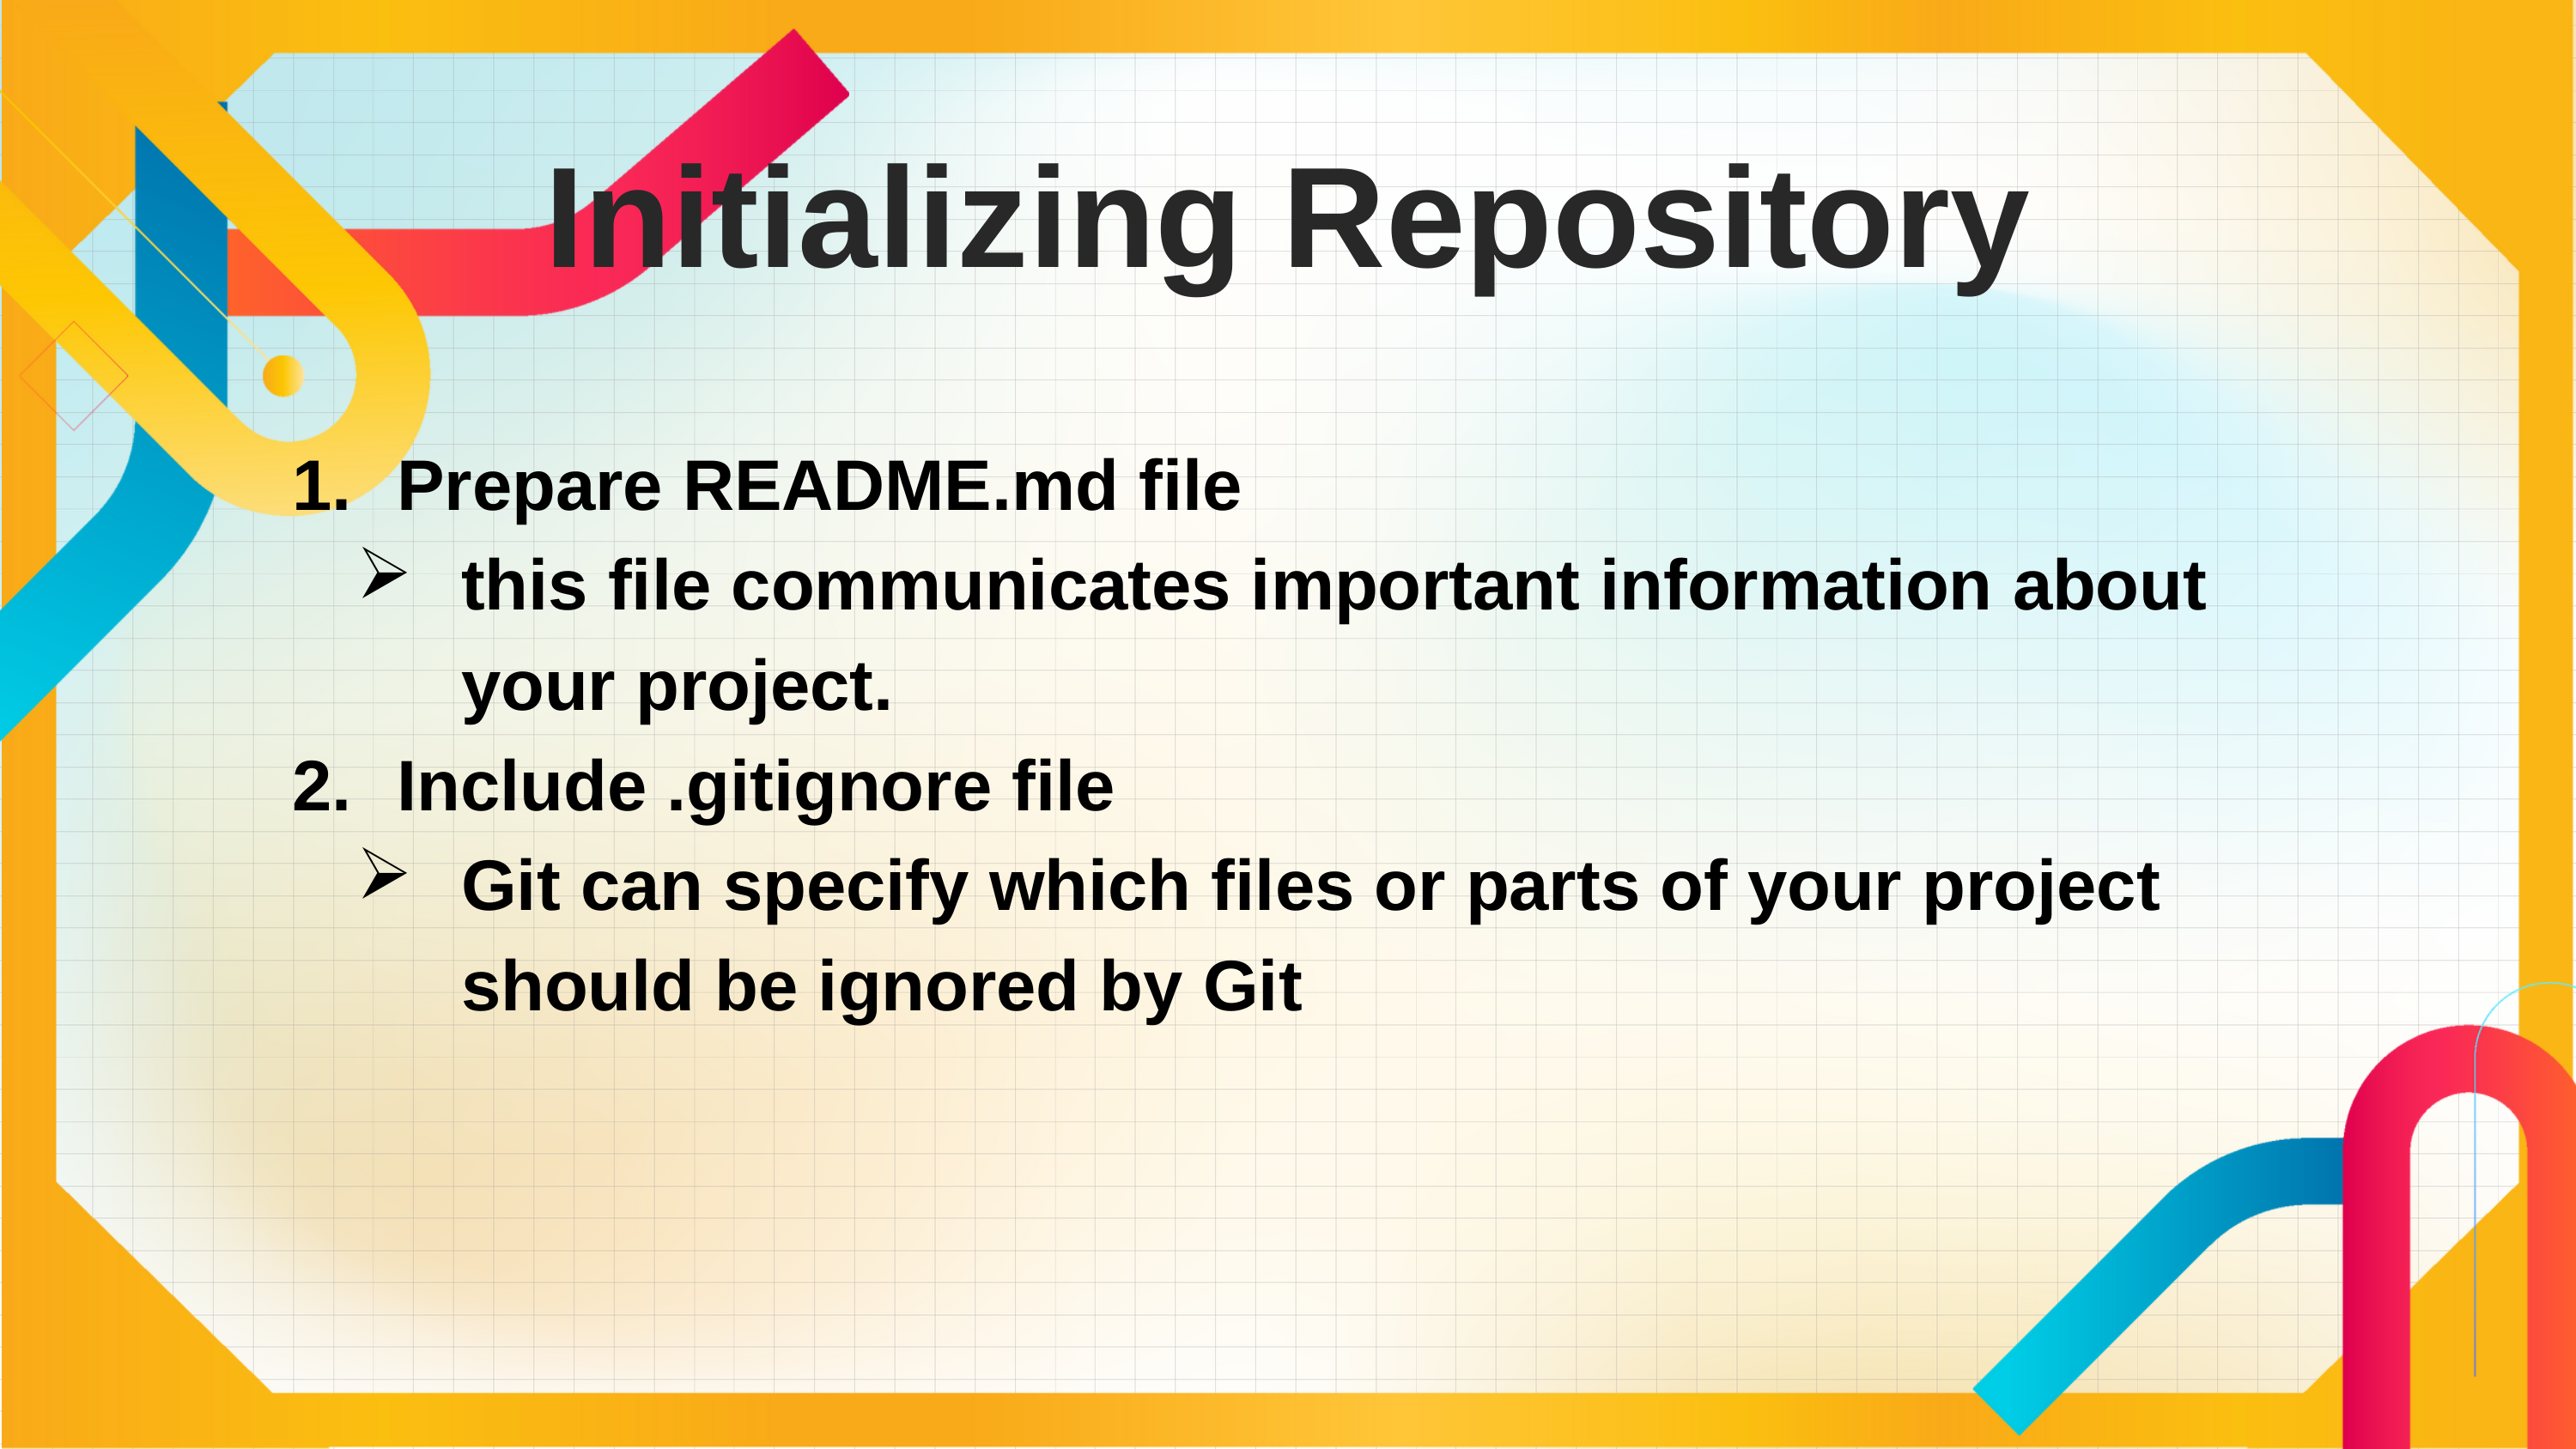

Initializing Repository
Prepare README.md file
this file communicates important information about your project.
Include .gitignore file
Git can specify which files or parts of your project should be ignored by Git